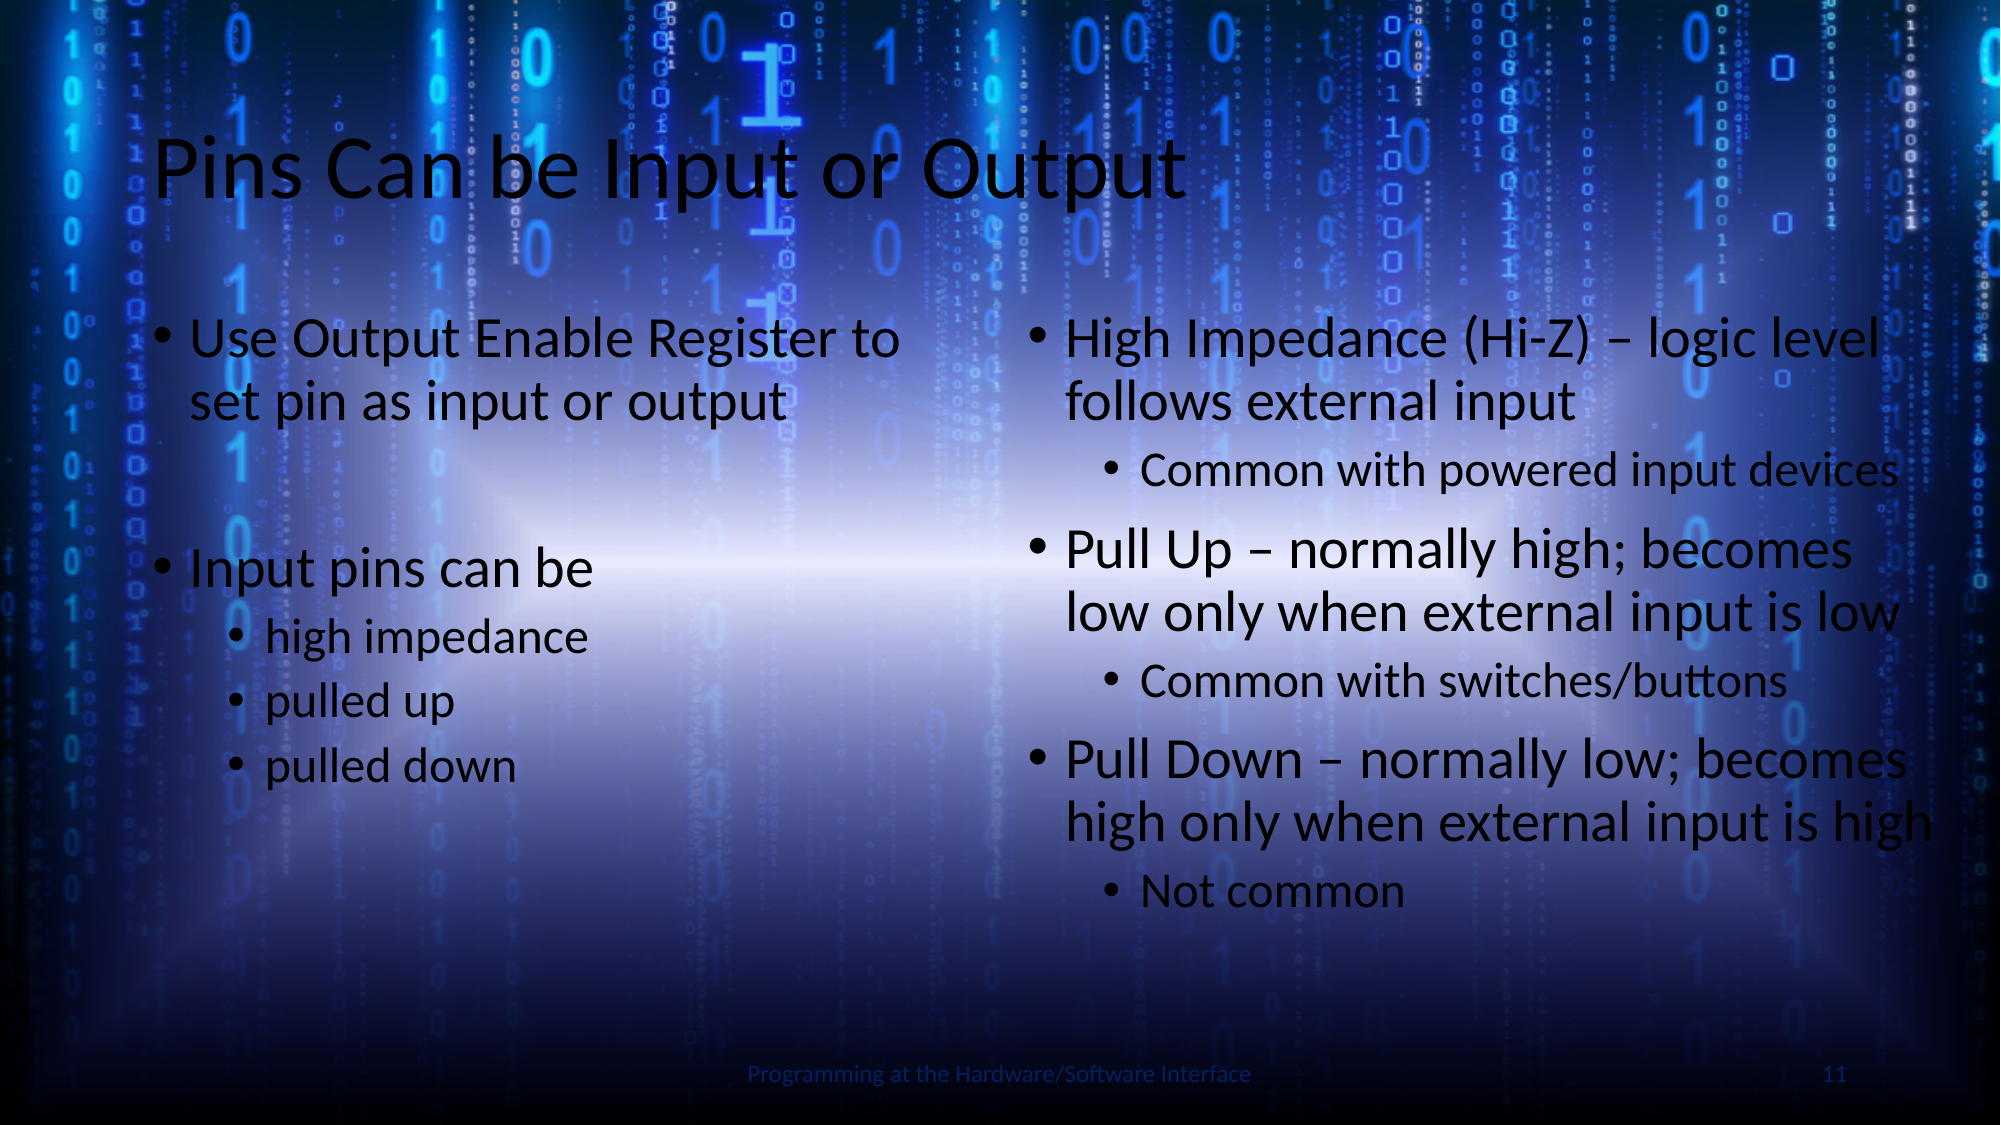

# Pins Can be Input or Output
Use Output Enable Register to set pin as input or output

Input pins can be
high impedance
pulled up
pulled down
High Impedance (Hi-Z) – logic level follows external input
Common with powered input devices
Pull Up – normally high; becomes low only when external input is low
Common with switches/buttons
Pull Down – normally low; becomes high only when external input is high
Not common
Slide by Bohn
Programming at the Hardware/Software Interface
11